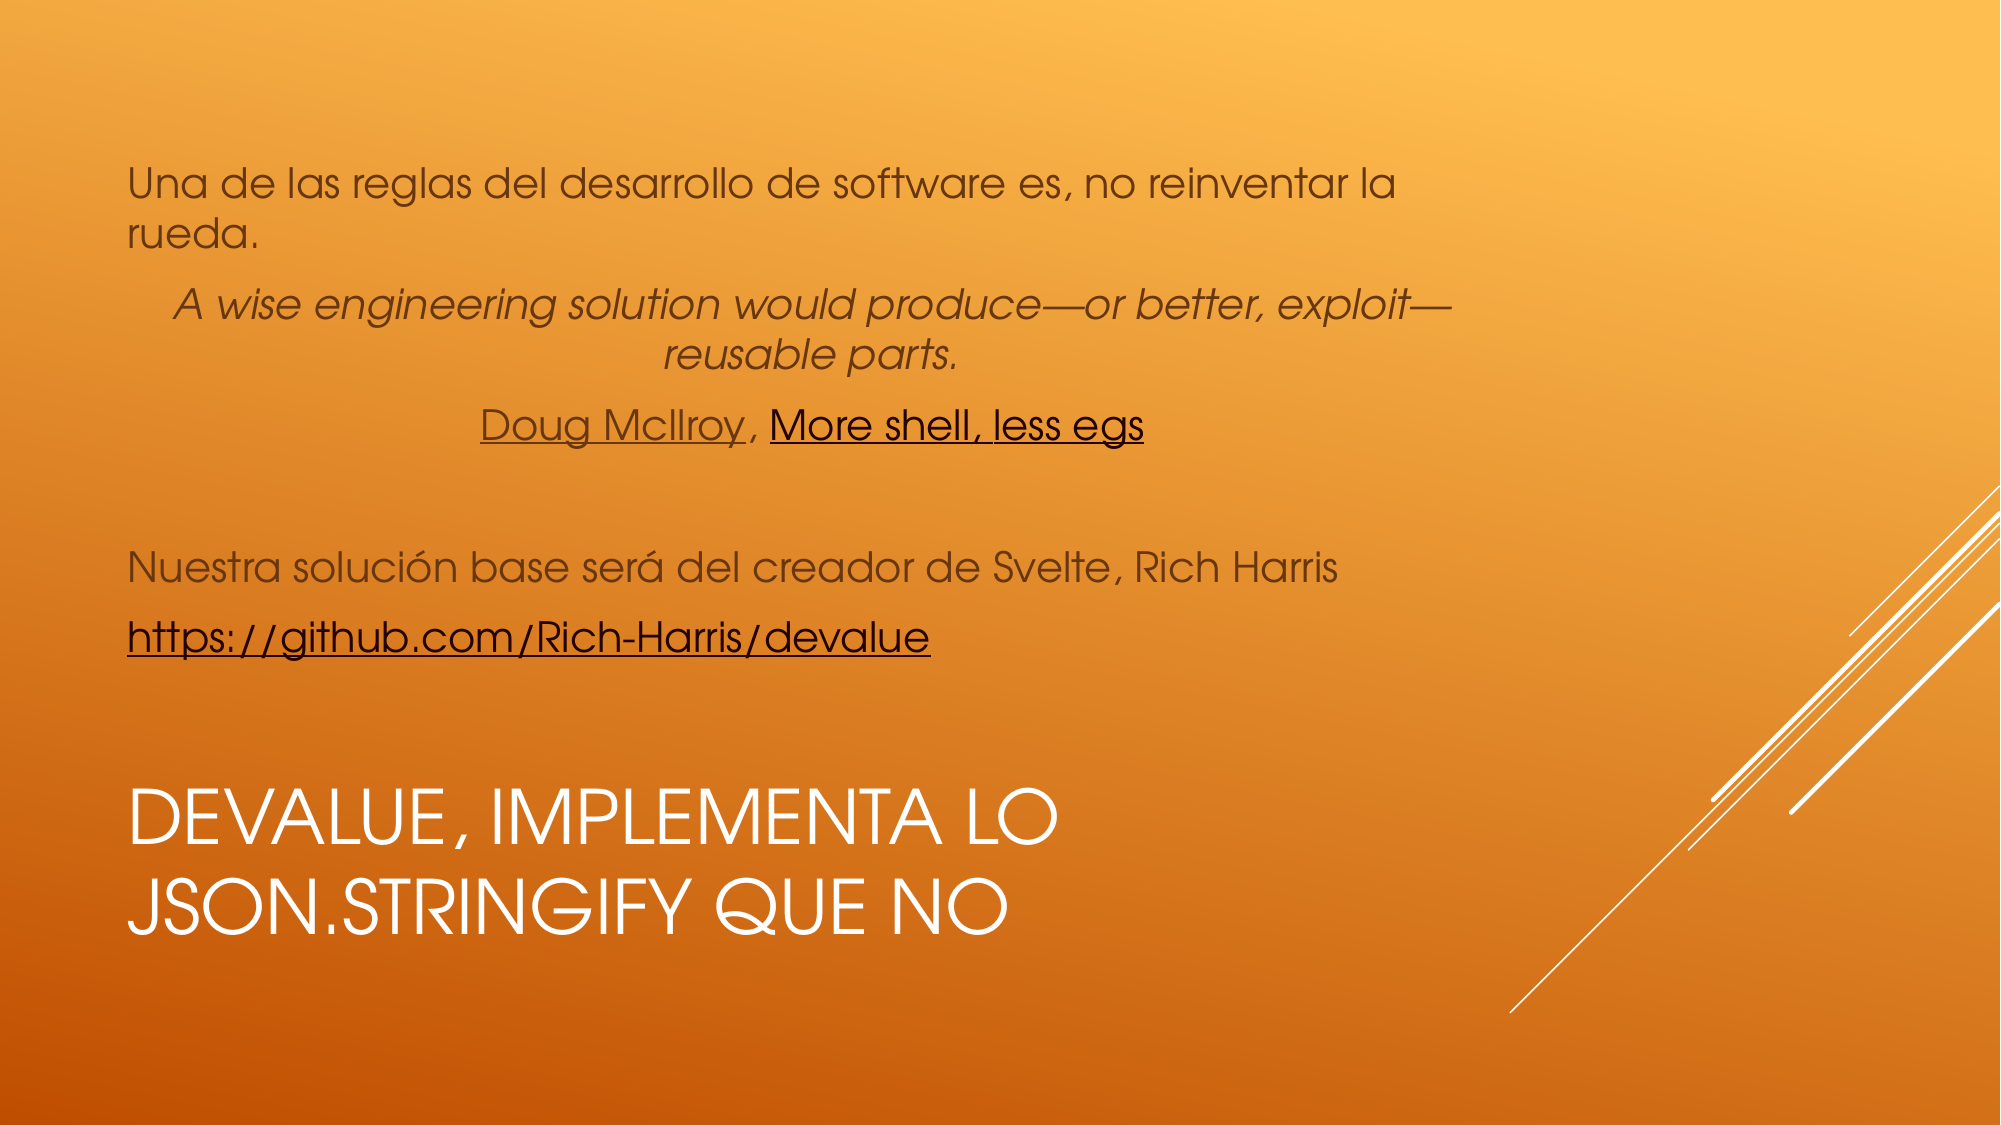

Una de las reglas del desarrollo de software es, no reinventar la rueda.
A wise engineering solution would produce—or better, exploit—reusable parts.
Doug McIlroy, More shell, less egs

Nuestra solución base será del creador de Svelte, Rich Harris
https://github.com/Rich-Harris/devalue
# Devalue, implementa lo JSON.stringify que no